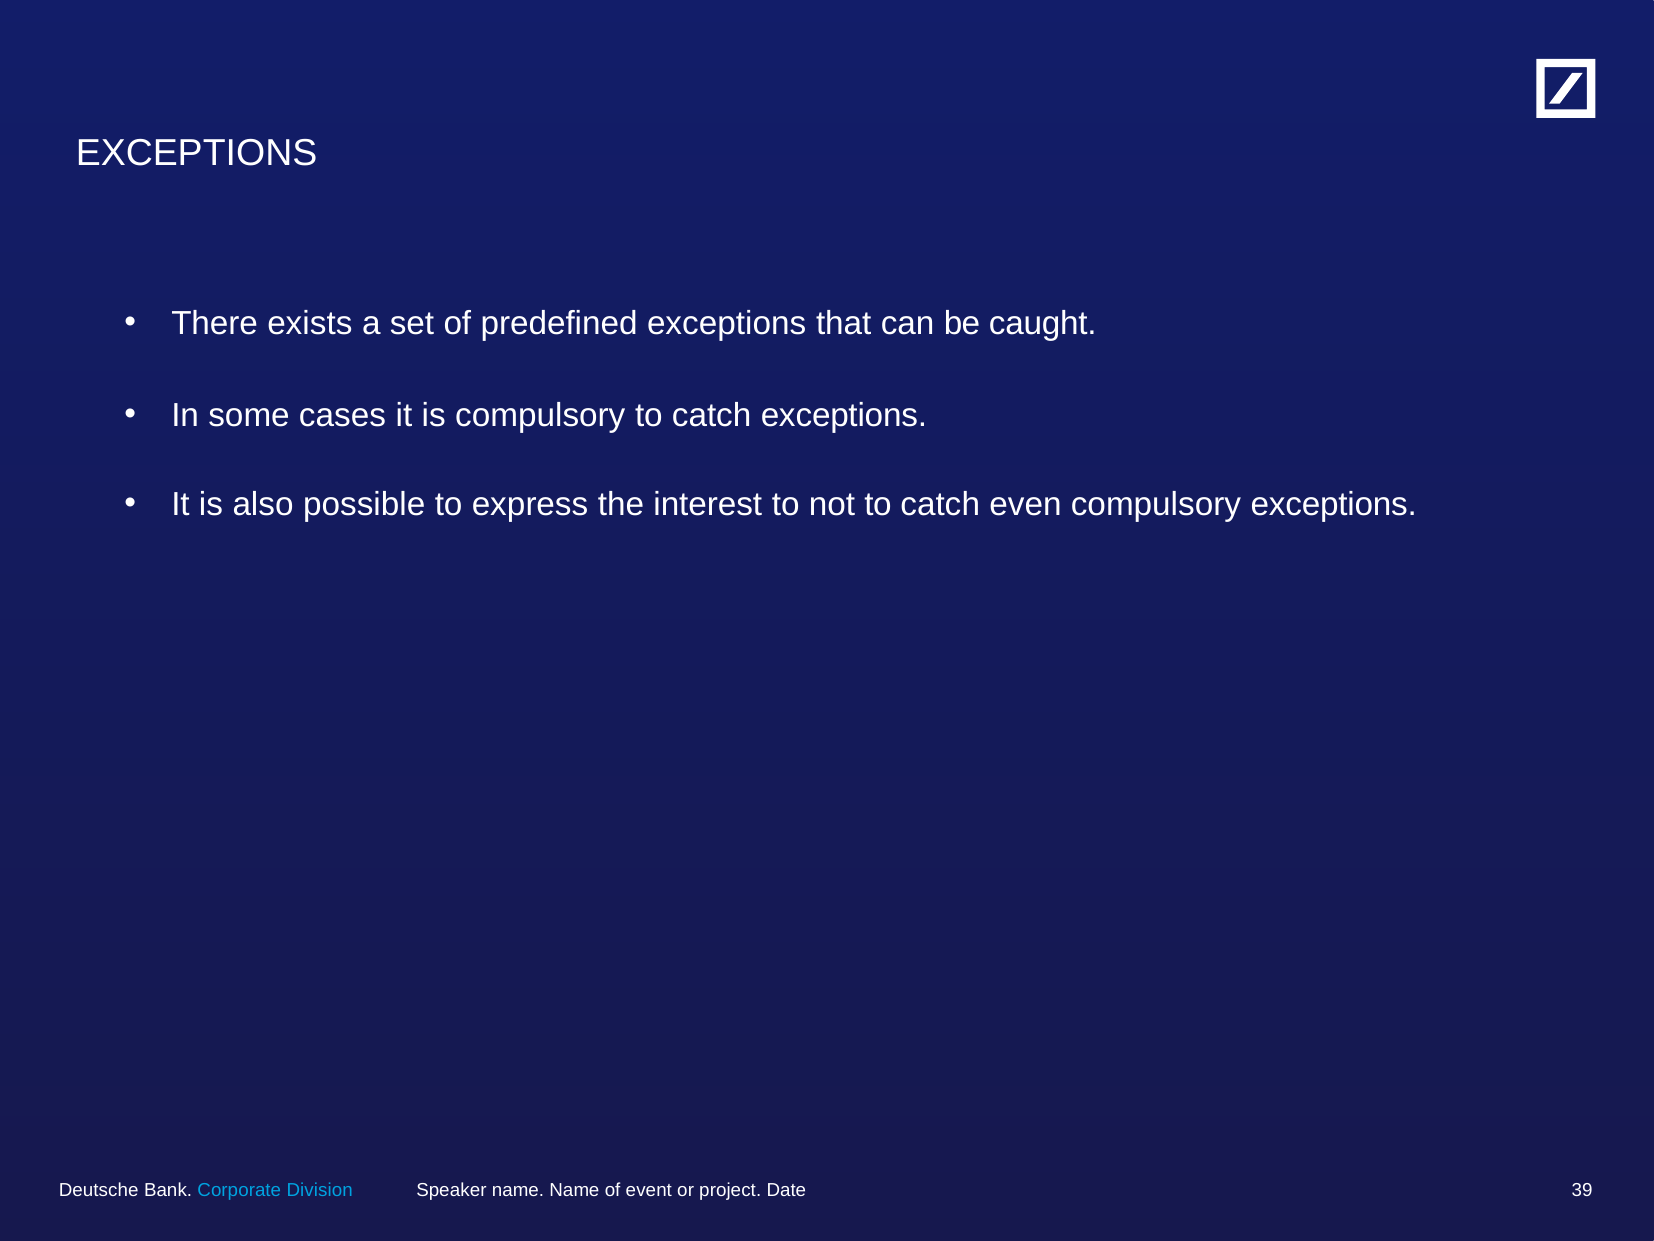

# EXCEPTIONS
There exists a set of predefined exceptions that can be caught.
In some cases it is compulsory to catch exceptions.
It is also possible to express the interest to not to catch even compulsory exceptions.
Speaker name. Name of event or project. Date
39